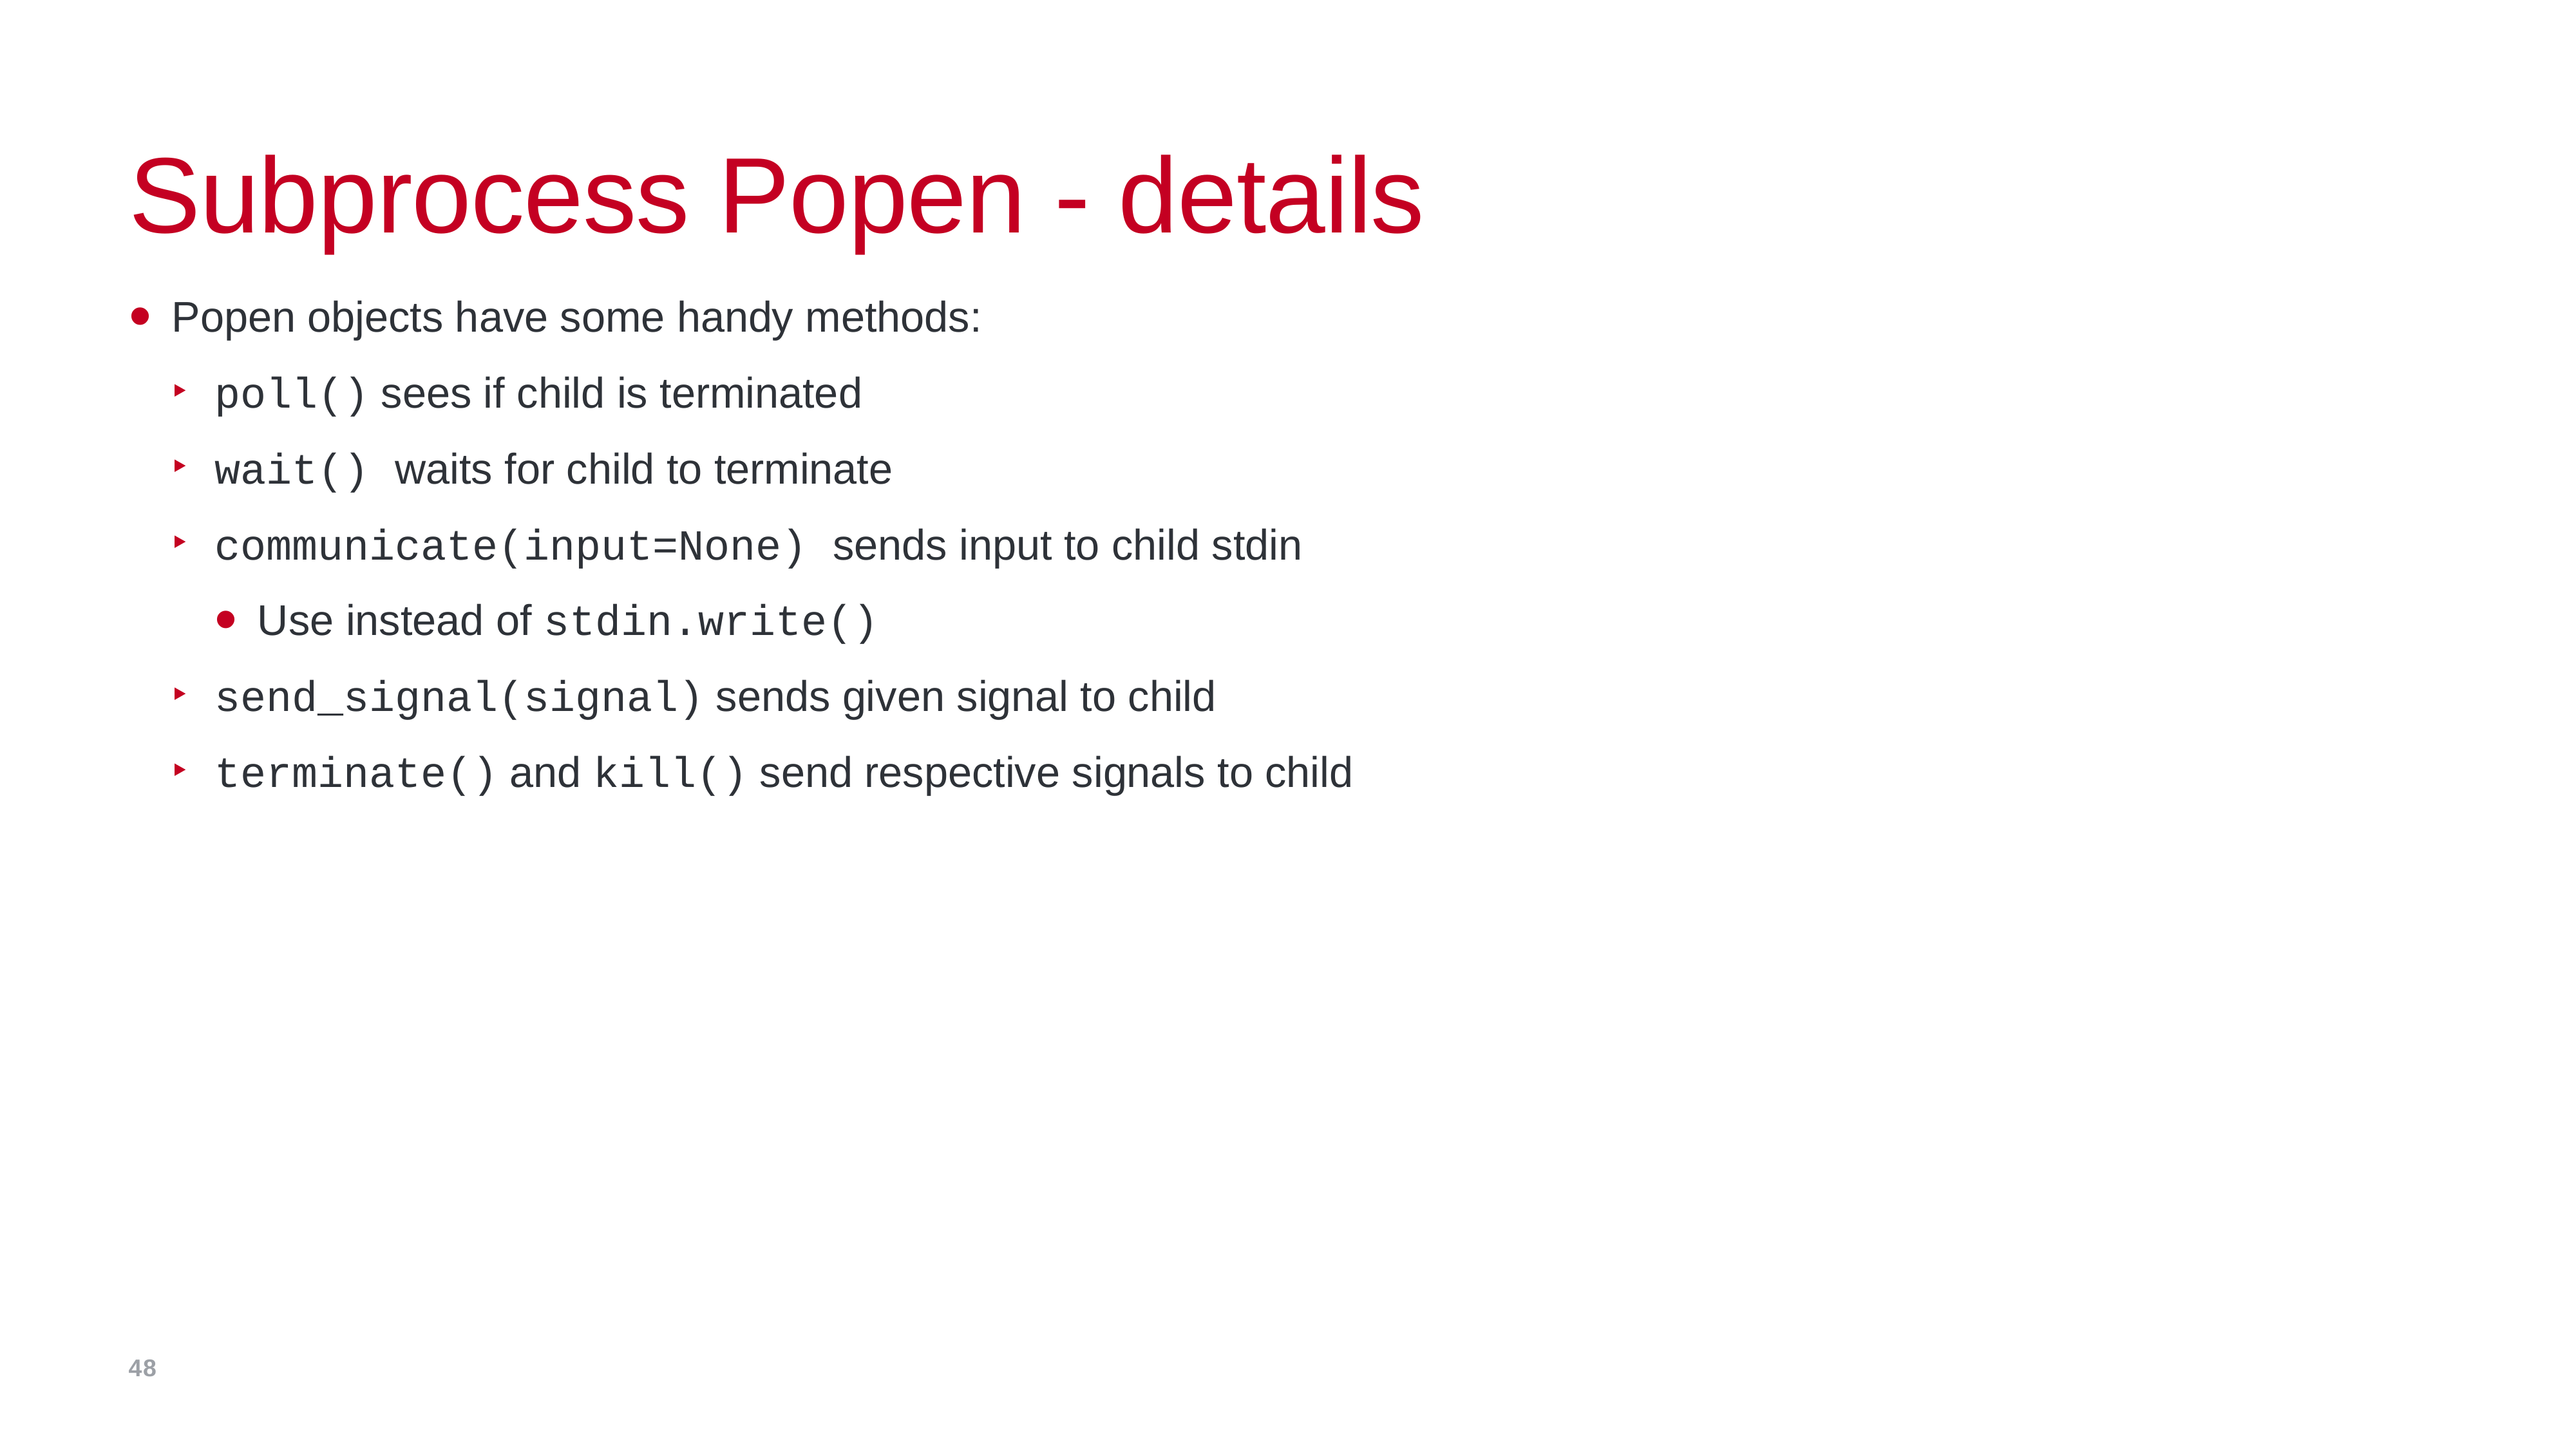

# Subprocess Popen - details
Popen objects have some handy methods:
poll() sees if child is terminated
wait() waits for child to terminate
communicate(input=None) sends input to child stdin
Use instead of stdin.write()
send_signal(signal) sends given signal to child
terminate() and kill() send respective signals to child

48